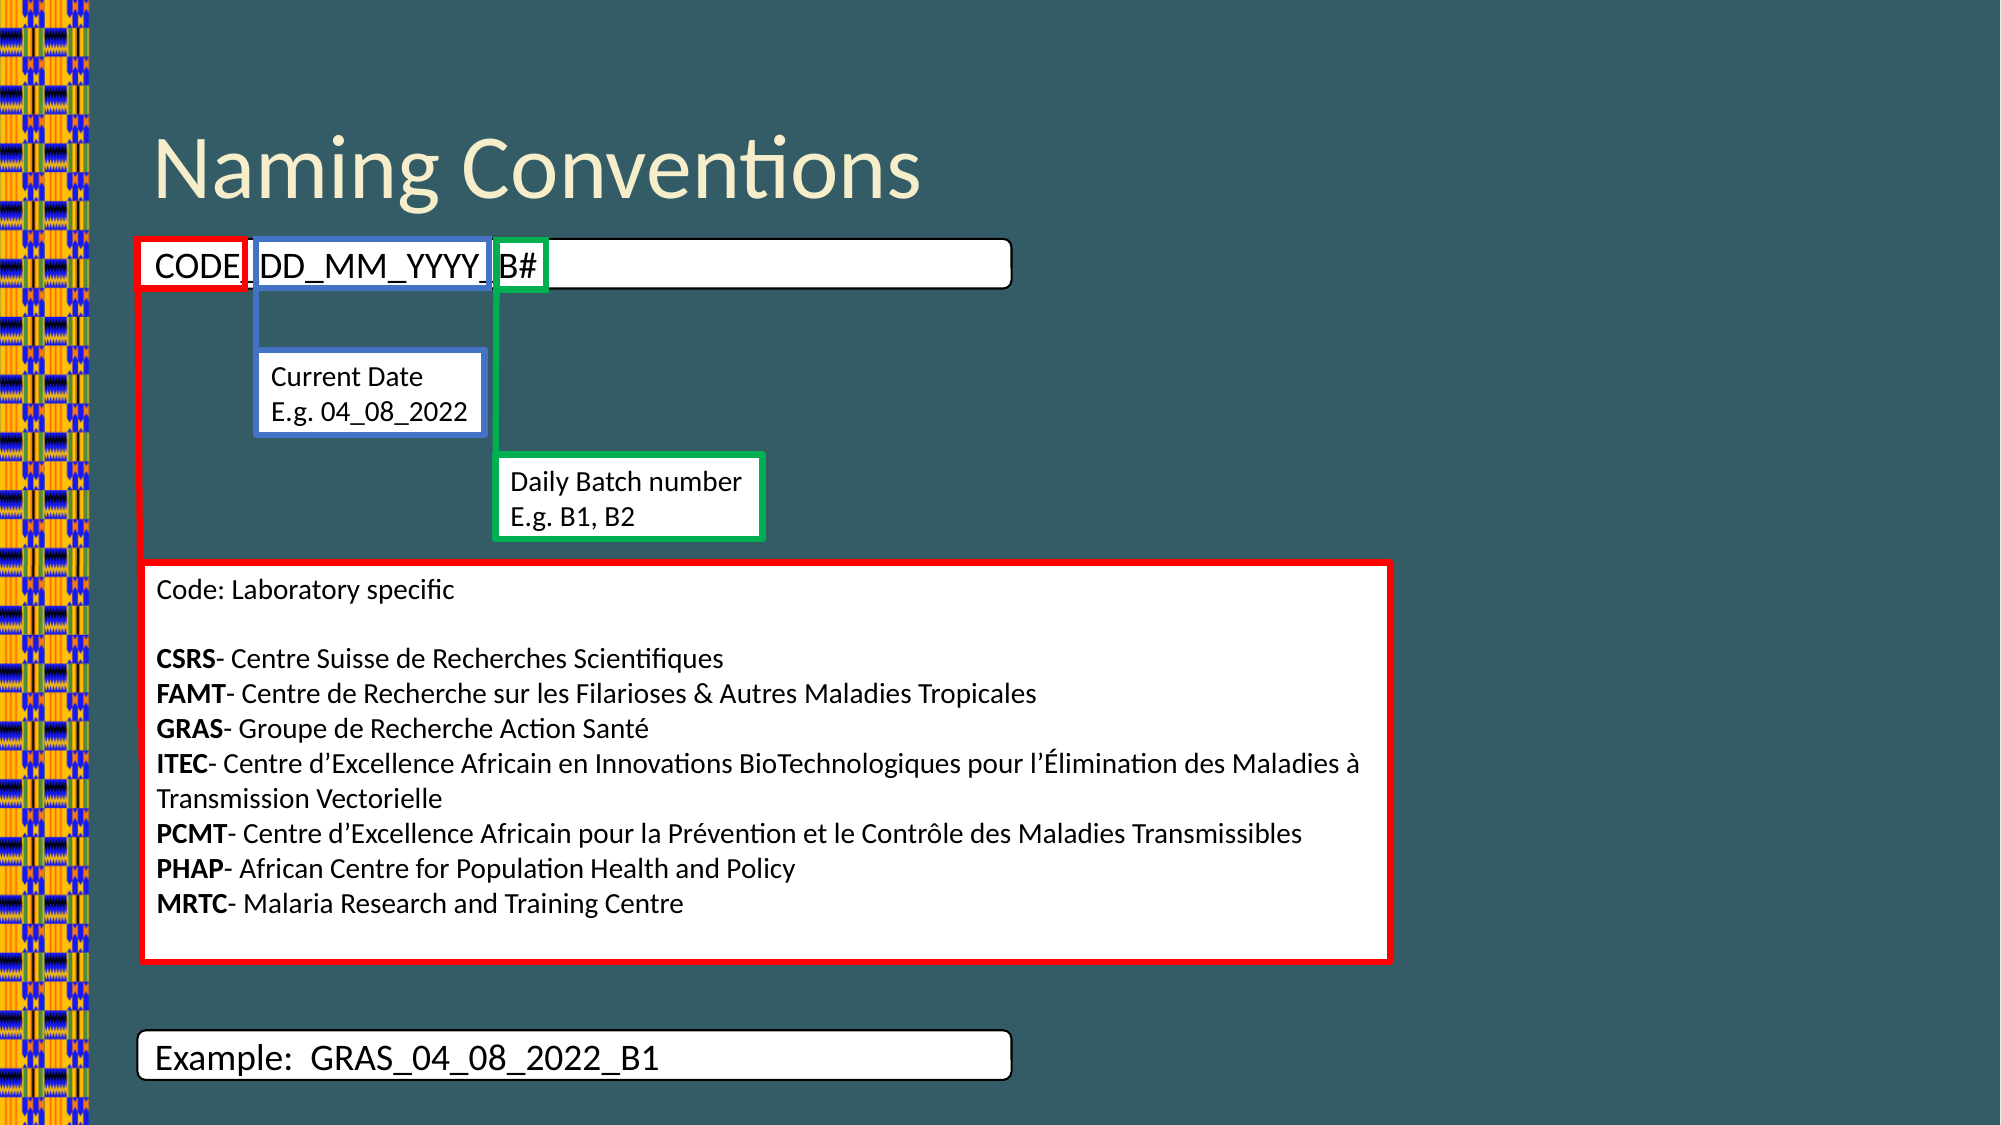

# Naming Conventions

CODE_DD_MM_YYYY_B#

Current Date
E.g. 04_08_2022
Daily Batch number
E.g. B1, B2
Code: Laboratory specific
CSRS- Centre Suisse de Recherches Scientifiques
FAMT- Centre de Recherche sur les Filarioses & Autres Maladies Tropicales
GRAS- Groupe de Recherche Action Santé
ITEC- Centre d’Excellence Africain en Innovations BioTechnologiques pour l’Élimination des Maladies à Transmission Vectorielle
PCMT- Centre d’Excellence Africain pour la Prévention et le Contrôle des Maladies Transmissibles
PHAP- African Centre for Population Health and Policy
MRTC- Malaria Research and Training Centre

Example:  GRAS_04_08_2022_B1